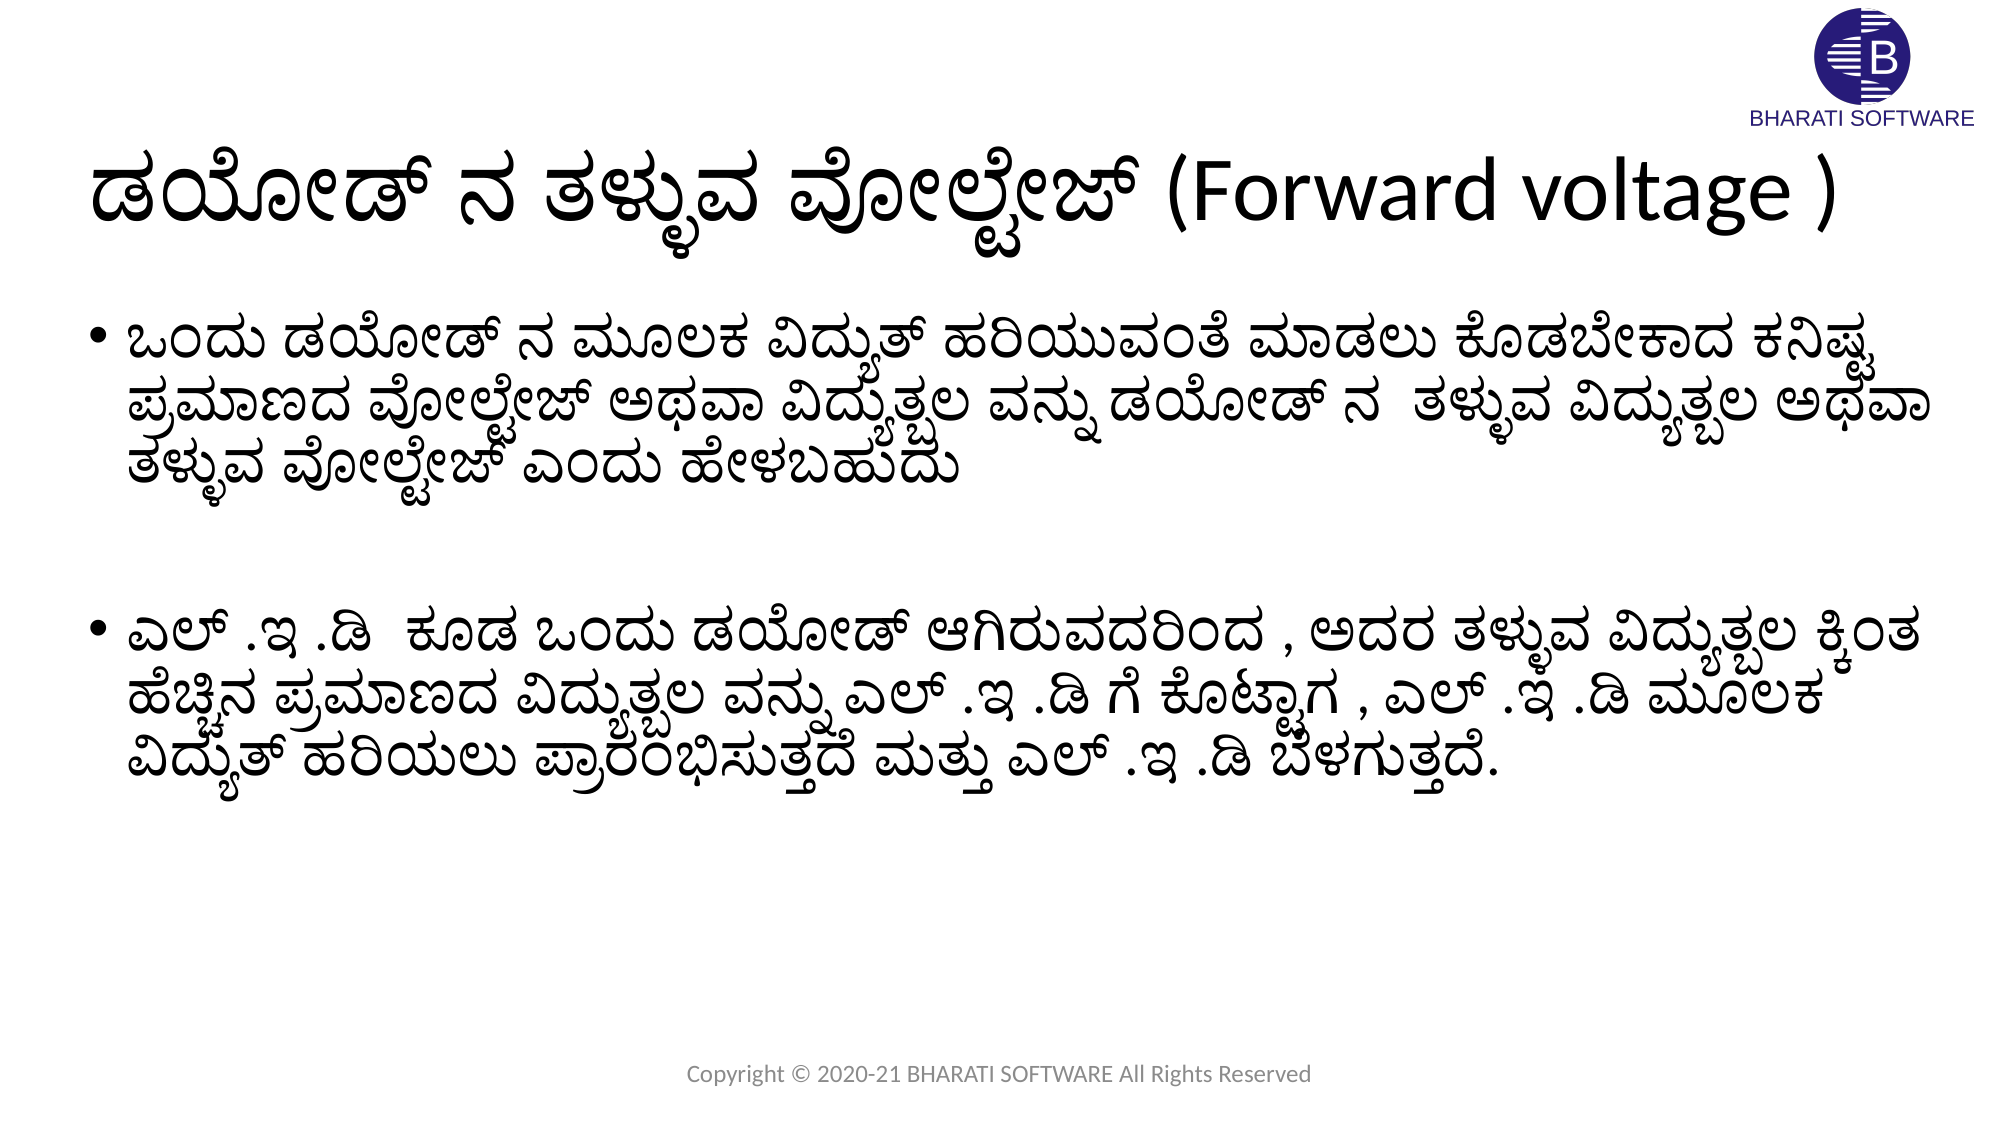

# ಡಯೋಡ್ ನ ತಳ್ಳುವ ವೋಲ್ಟೇಜ್ (Forward voltage )
ಒಂದು ಡಯೋಡ್ ನ ಮೂಲಕ ವಿದ್ಯುತ್ ಹರಿಯುವಂತೆ ಮಾಡಲು ಕೊಡಬೇಕಾದ ಕನಿಷ್ಟ ಪ್ರಮಾಣದ ವೋಲ್ಟೇಜ್ ಅಥವಾ ವಿದ್ಯುತ್ಬಲ ವನ್ನು ಡಯೋಡ್ ನ  ತಳ್ಳುವ ವಿದ್ಯುತ್ಬಲ ಅಥವಾ ತಳ್ಳುವ ವೋಲ್ಟೇಜ್ ಎಂದು ಹೇಳಬಹುದು

ಎಲ್ .ಇ .ಡಿ  ಕೂಡ ಒಂದು ಡಯೋಡ್ ಆಗಿರುವದರಿಂದ , ಅದರ ತಳ್ಳುವ ವಿದ್ಯುತ್ಬಲ ಕ್ಕಿಂತ ಹೆಚ್ಚಿನ ಪ್ರಮಾಣದ ವಿದ್ಯುತ್ಬಲ ವನ್ನು ಎಲ್ .ಇ .ಡಿ ಗೆ ಕೊಟ್ಟಾಗ , ಎಲ್ .ಇ .ಡಿ ಮೂಲಕ ವಿದ್ಯುತ್ ಹರಿಯಲು ಪ್ರಾರಂಭಿಸುತ್ತದೆ ಮತ್ತು ಎಲ್ .ಇ .ಡಿ ಬೆಳಗುತ್ತದೆ.

Copyright © 2020-21 BHARATI SOFTWARE All Rights Reserved